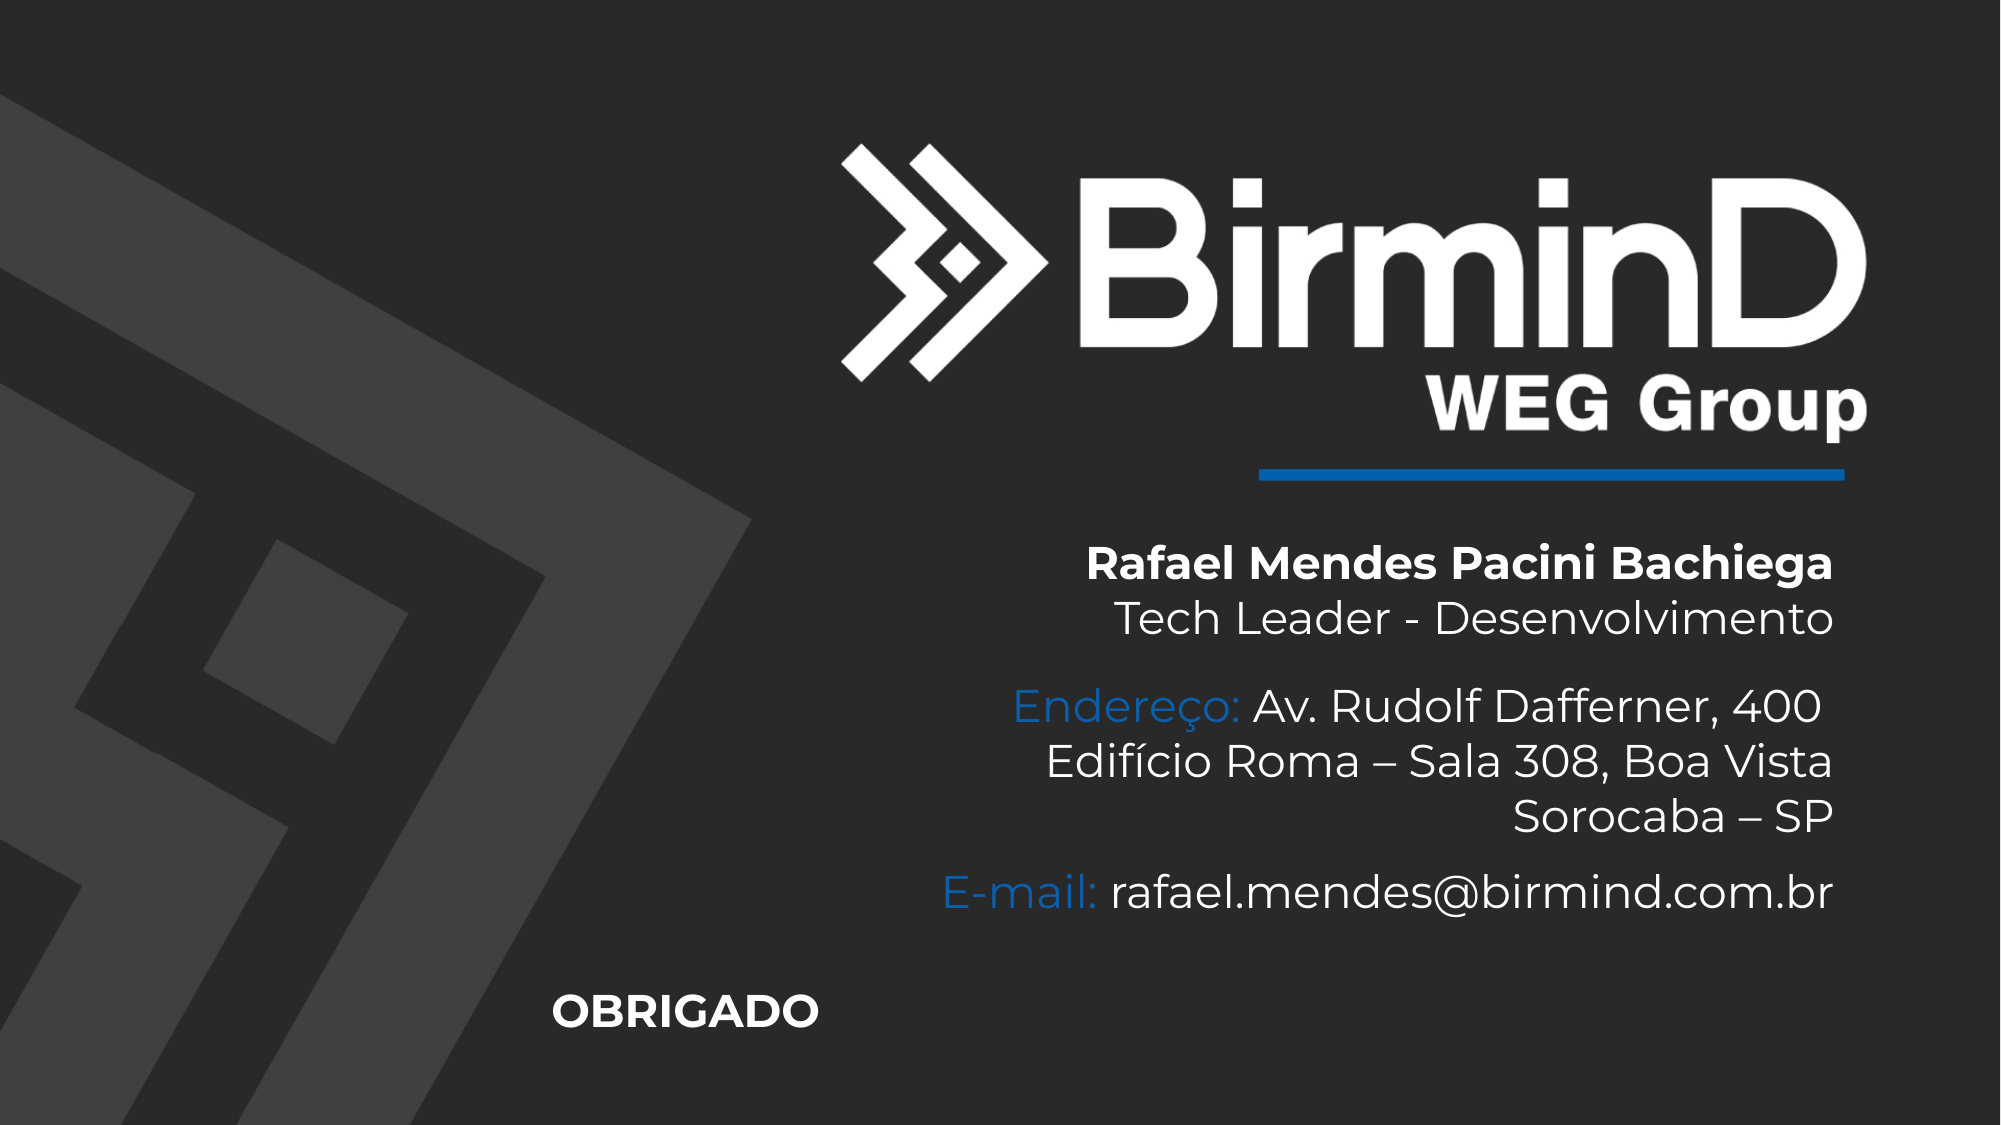

Rafael Mendes Pacini Bachiega
Tech Leader - Desenvolvimento
Endereço: Av. Rudolf Dafferner, 400
Edifício Roma – Sala 308, Boa Vista
Sorocaba – SP
E-mail: rafael.mendes@birmind.com.br
OBRIGADO